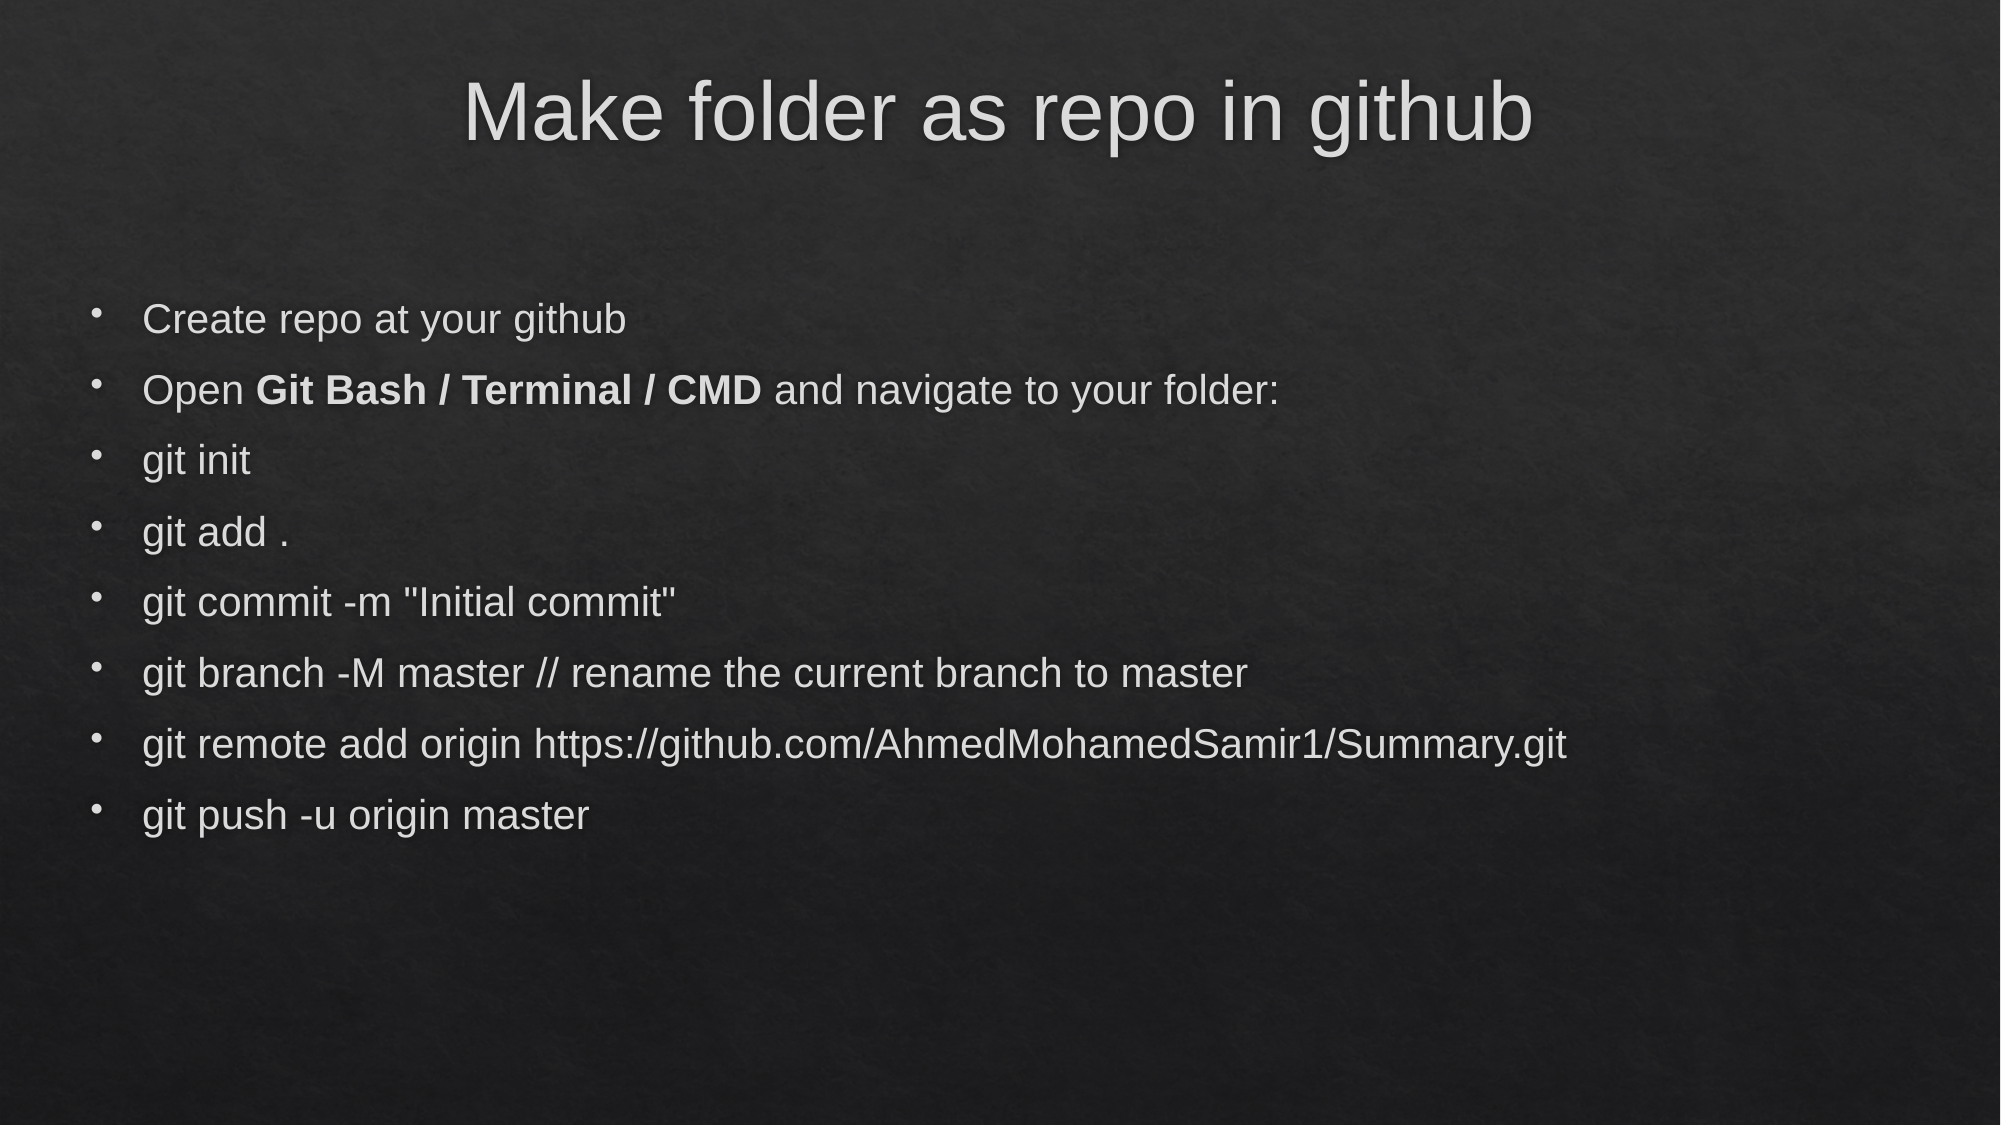

# Make folder as repo in github
Create repo at your github
Open Git Bash / Terminal / CMD and navigate to your folder:
git init
git add .
git commit -m "Initial commit"
git branch -M master // rename the current branch to master
git remote add origin https://github.com/AhmedMohamedSamir1/Summary.git
git push -u origin master